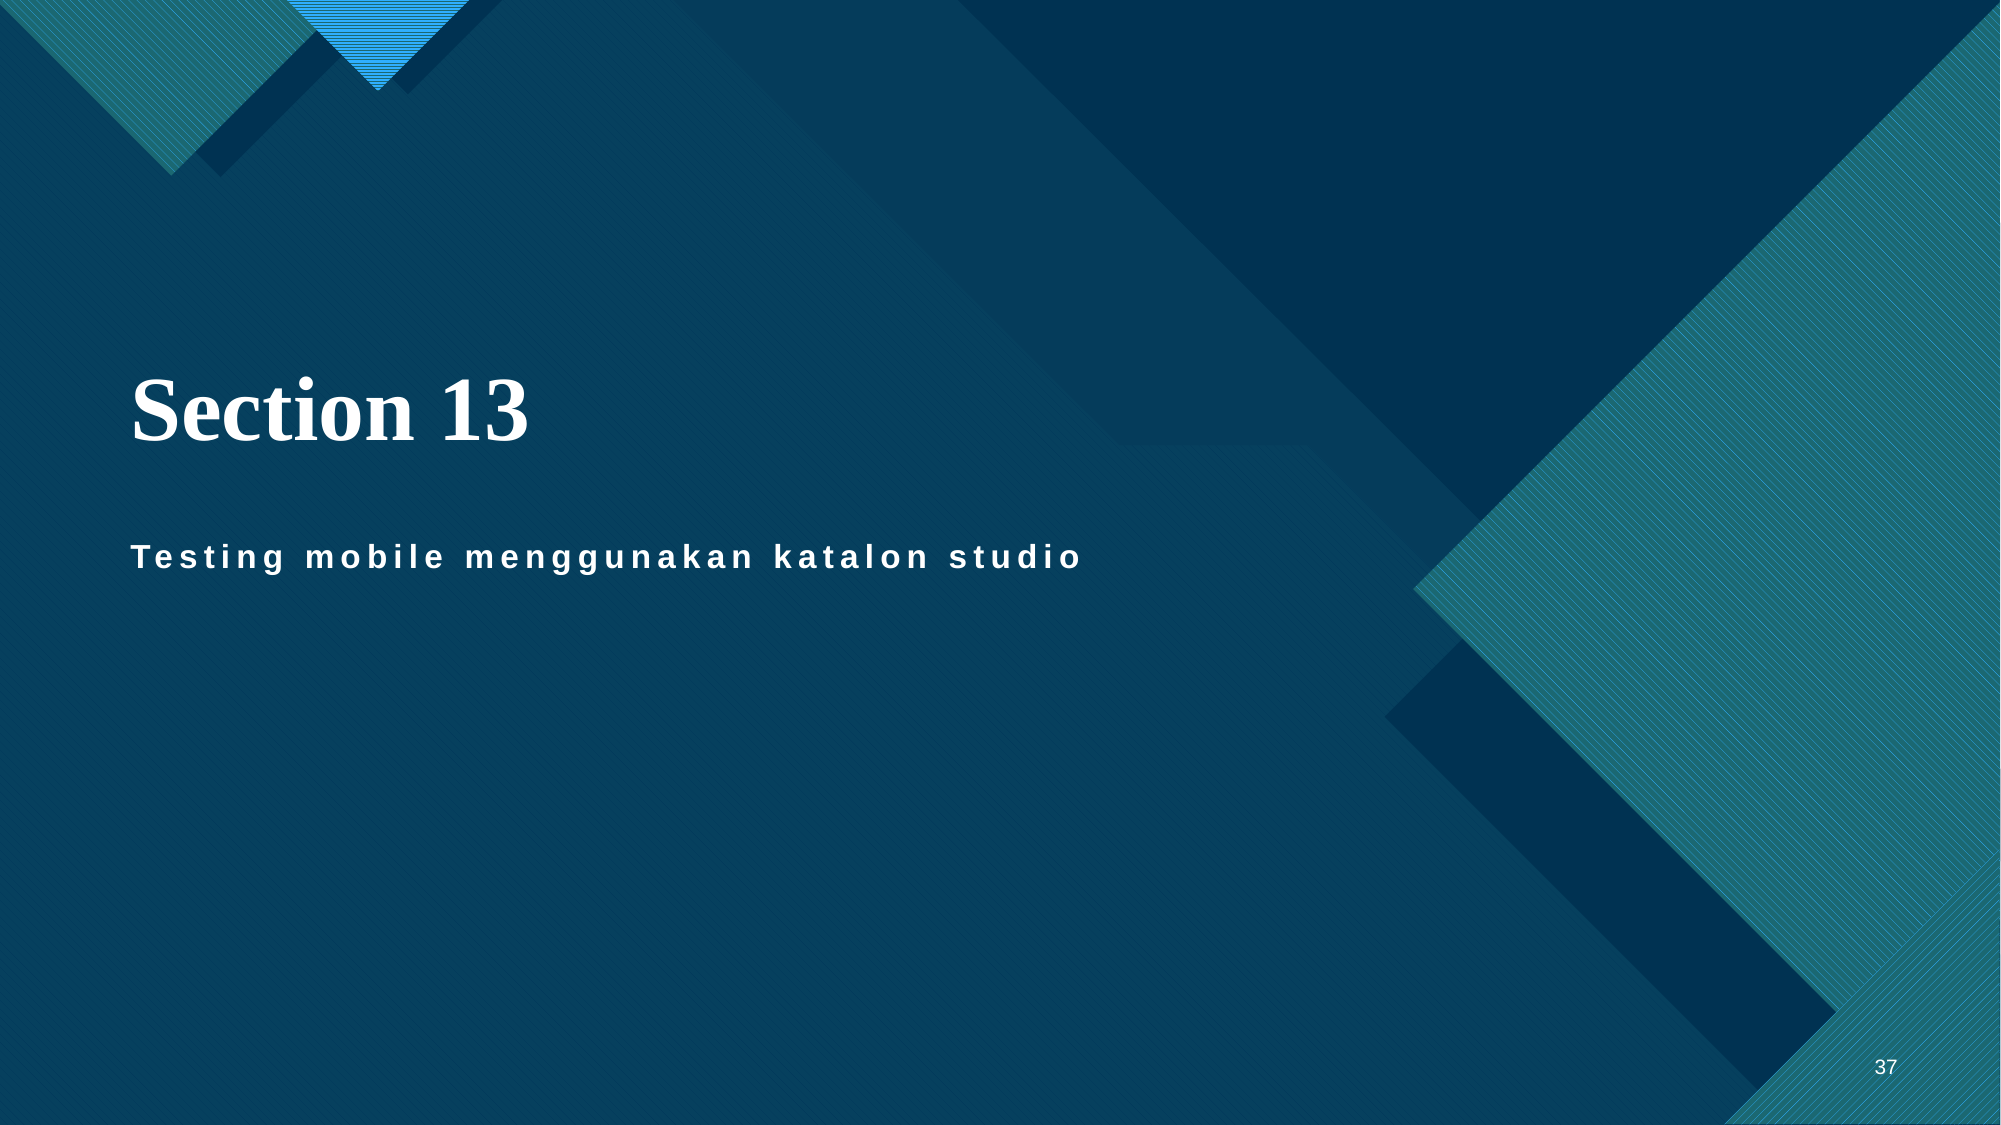

# Section 13
Testing mobile menggunakan katalon studio
37